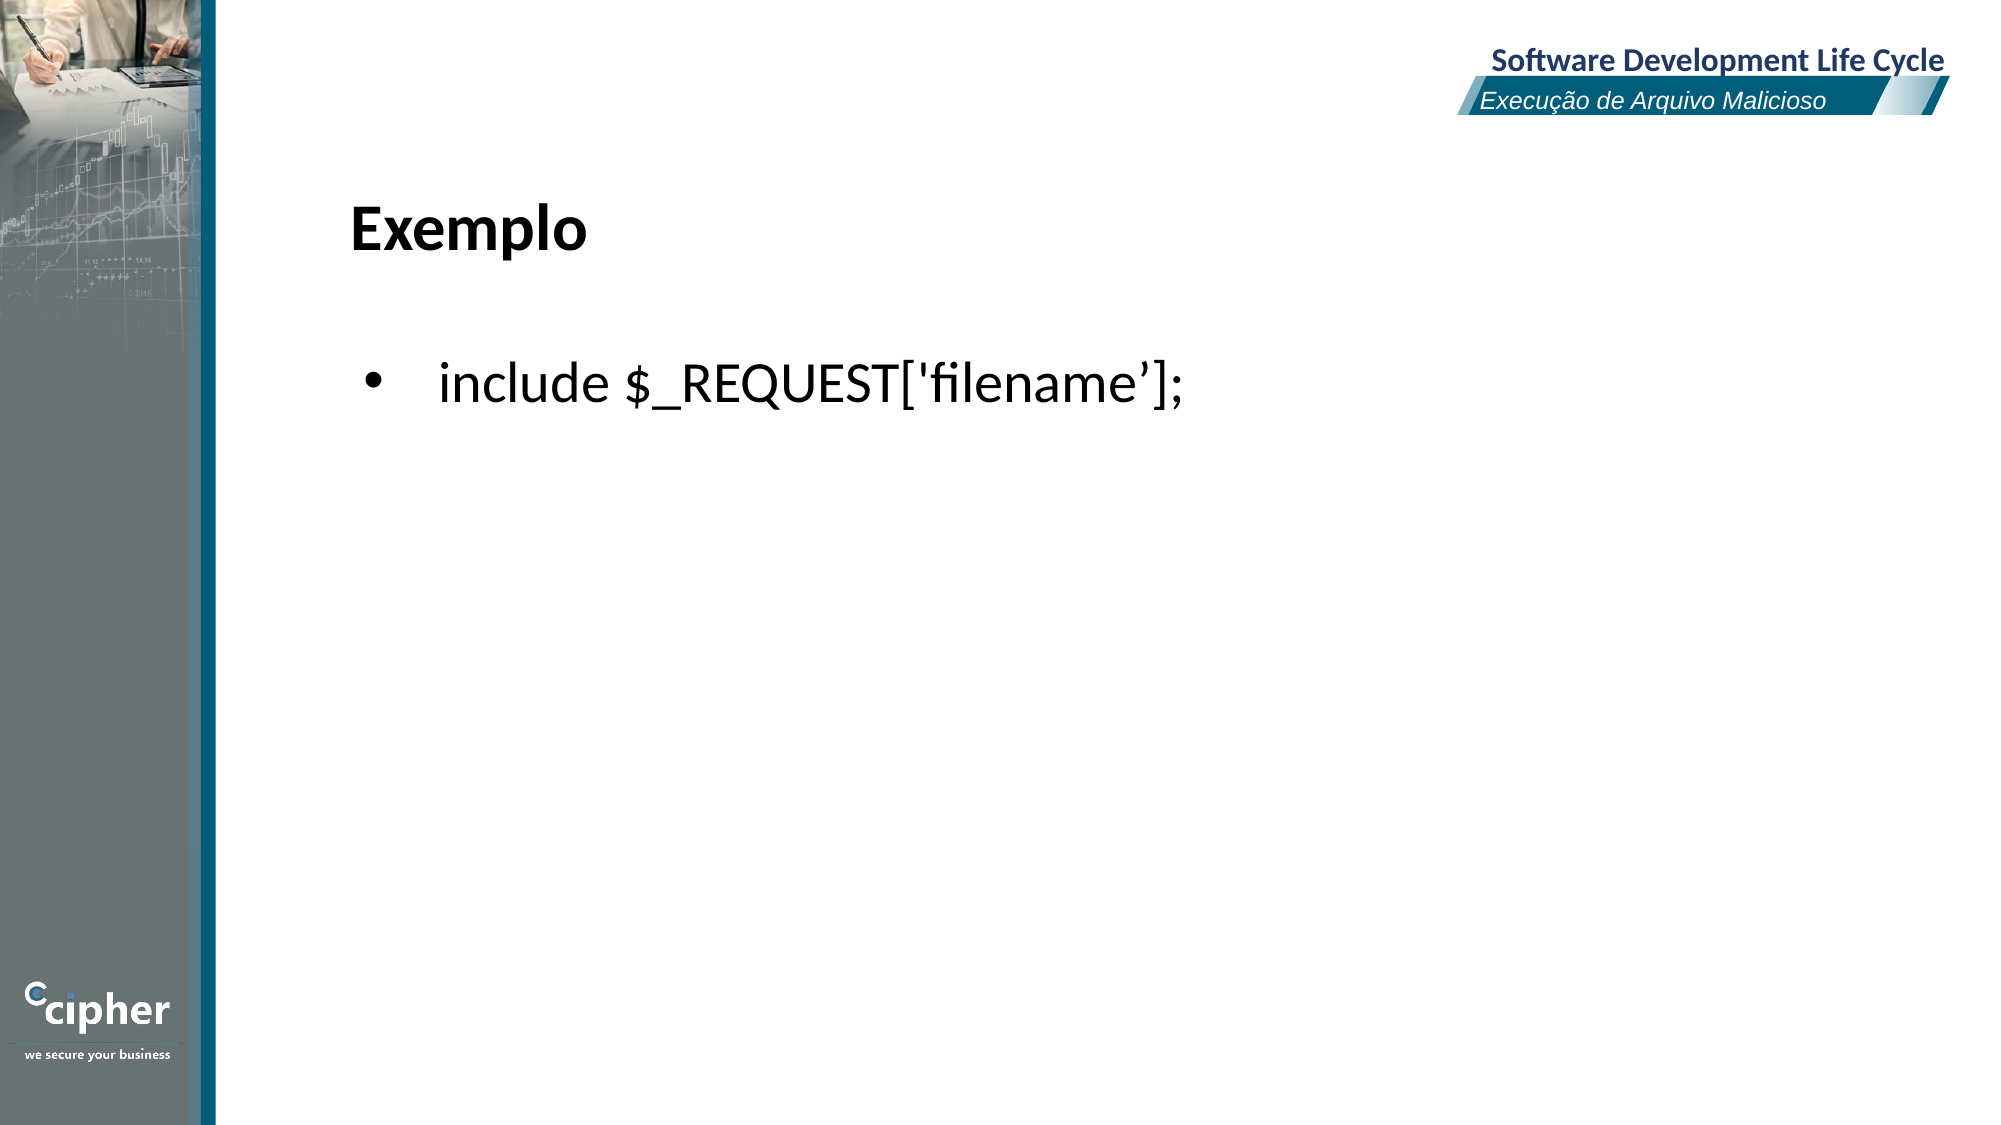

Software Development Life Cycle
Execução de Arquivo Malicioso

Exemplo
include $_REQUEST['filename’];